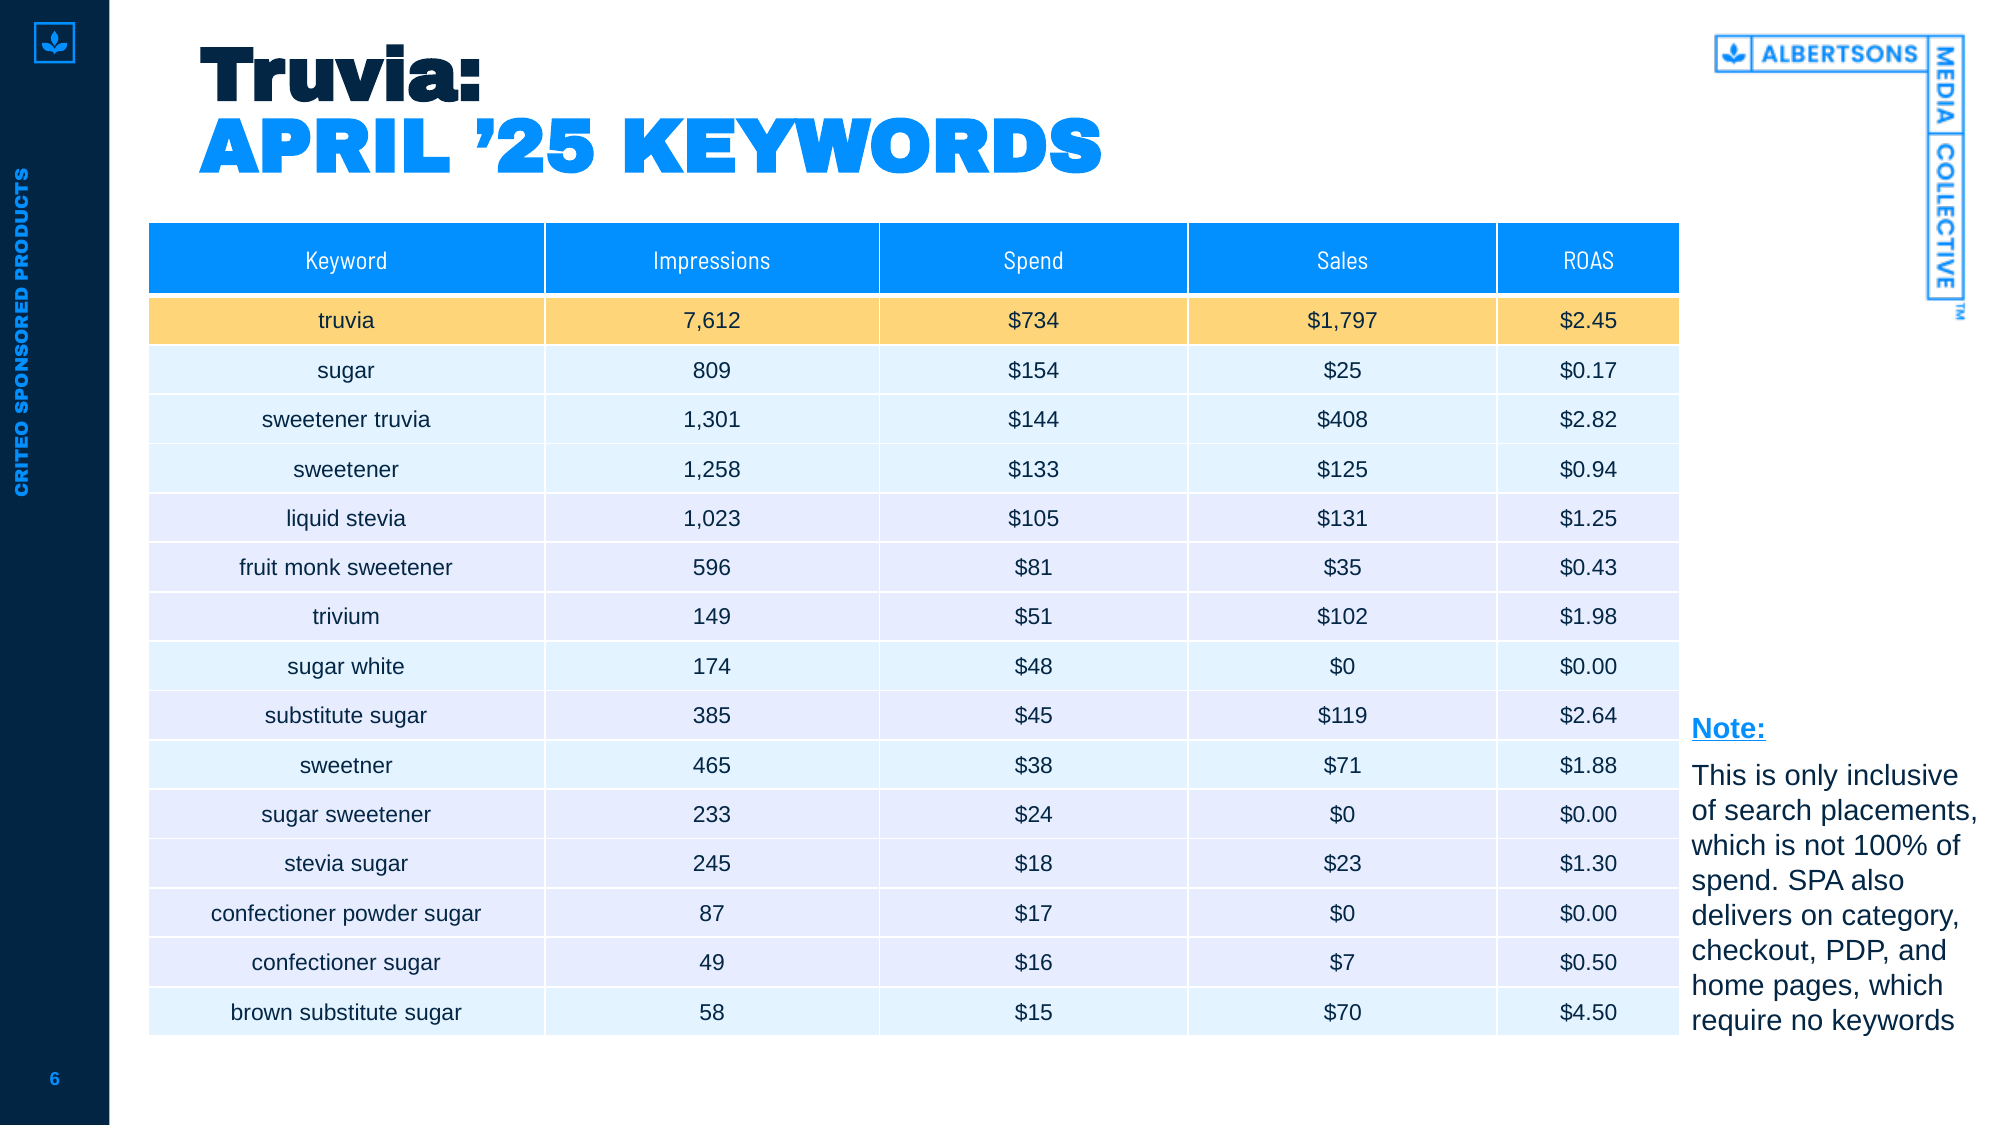

# Truvia: APRIL ’25 KEYWORDS
Criteo sponsored products

| Keyword | Impressions | Spend | Sales | ROAS |
| --- | --- | --- | --- | --- |
| truvia | 7,612 | $734 | $1,797 | $2.45 |
| sugar | 809 | $154 | $25 | $0.17 |
| sweetener truvia | 1,301 | $144 | $408 | $2.82 |
| sweetener | 1,258 | $133 | $125 | $0.94 |
| liquid stevia | 1,023 | $105 | $131 | $1.25 |
| fruit monk sweetener | 596 | $81 | $35 | $0.43 |
| trivium | 149 | $51 | $102 | $1.98 |
| sugar white | 174 | $48 | $0 | $0.00 |
| substitute sugar | 385 | $45 | $119 | $2.64 |
| sweetner | 465 | $38 | $71 | $1.88 |
| sugar sweetener | 233 | $24 | $0 | $0.00 |
| stevia sugar | 245 | $18 | $23 | $1.30 |
| confectioner powder sugar | 87 | $17 | $0 | $0.00 |
| confectioner sugar | 49 | $16 | $7 | $0.50 |
| brown substitute sugar | 58 | $15 | $70 | $4.50 |
Note:
This is only inclusive of search placements, which is not 100% of spend. SPA also delivers on category, checkout, PDP, and home pages, which require no keywords